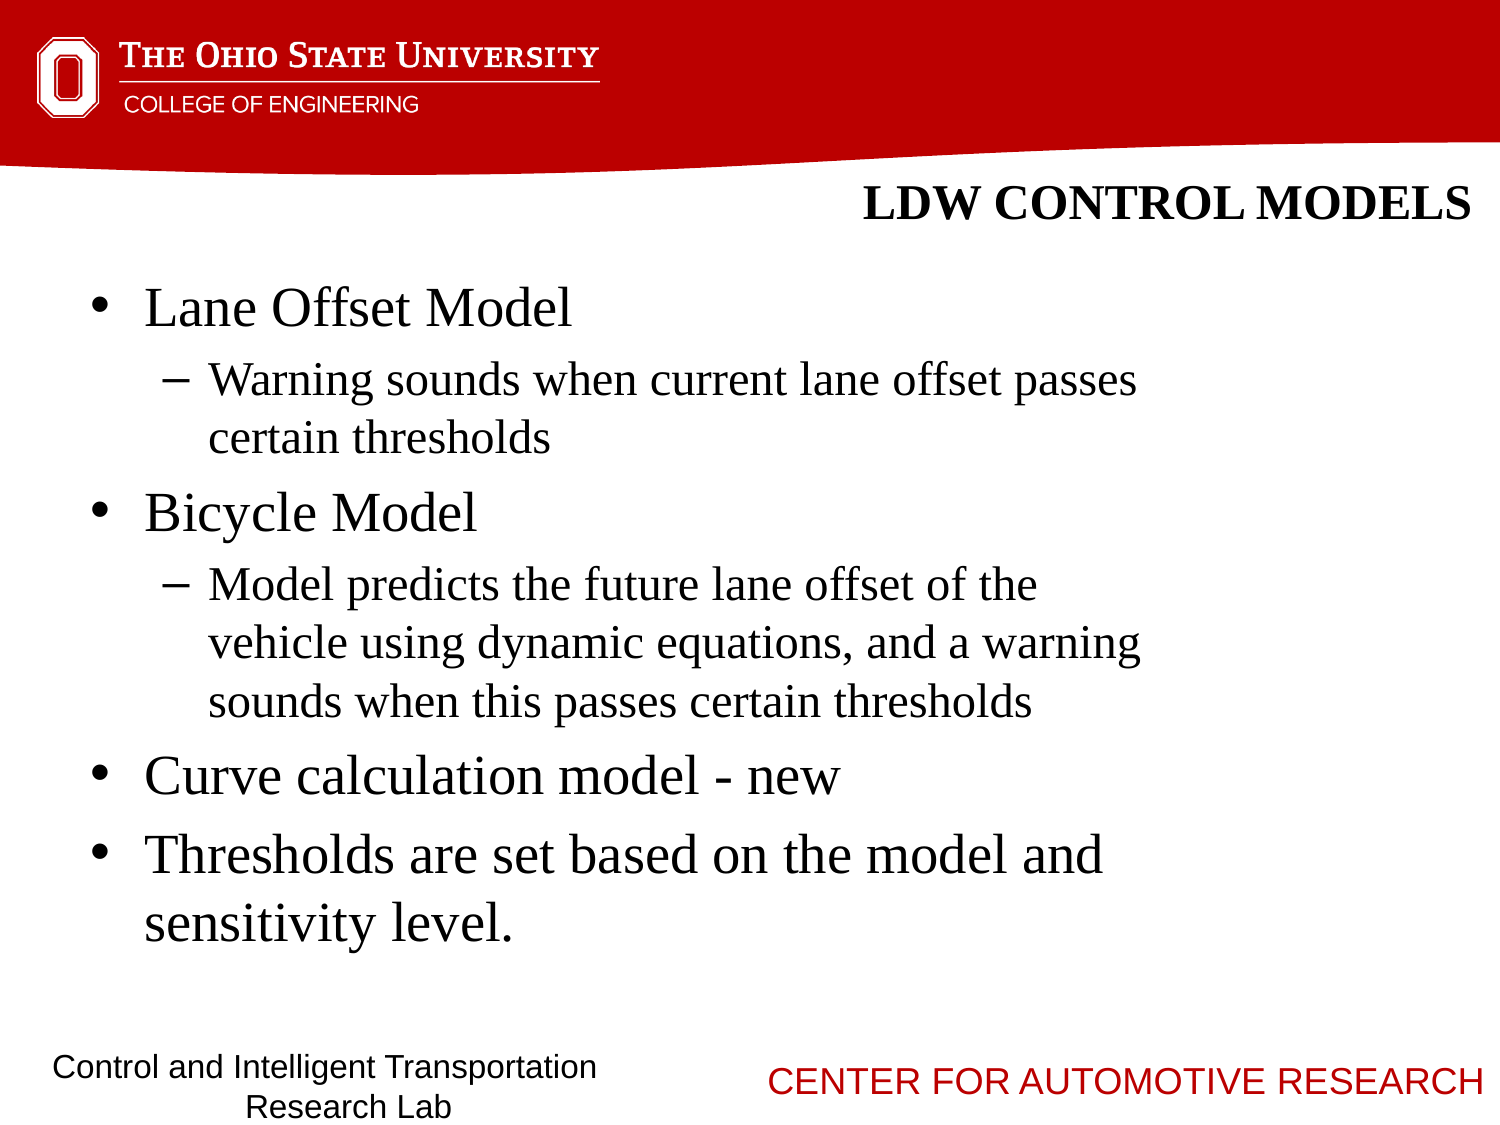

LDW Control Models
Lane Offset Model
Warning sounds when current lane offset passes certain thresholds
Bicycle Model
Model predicts the future lane offset of the vehicle using dynamic equations, and a warning sounds when this passes certain thresholds
Curve calculation model - new
Thresholds are set based on the model and sensitivity level.